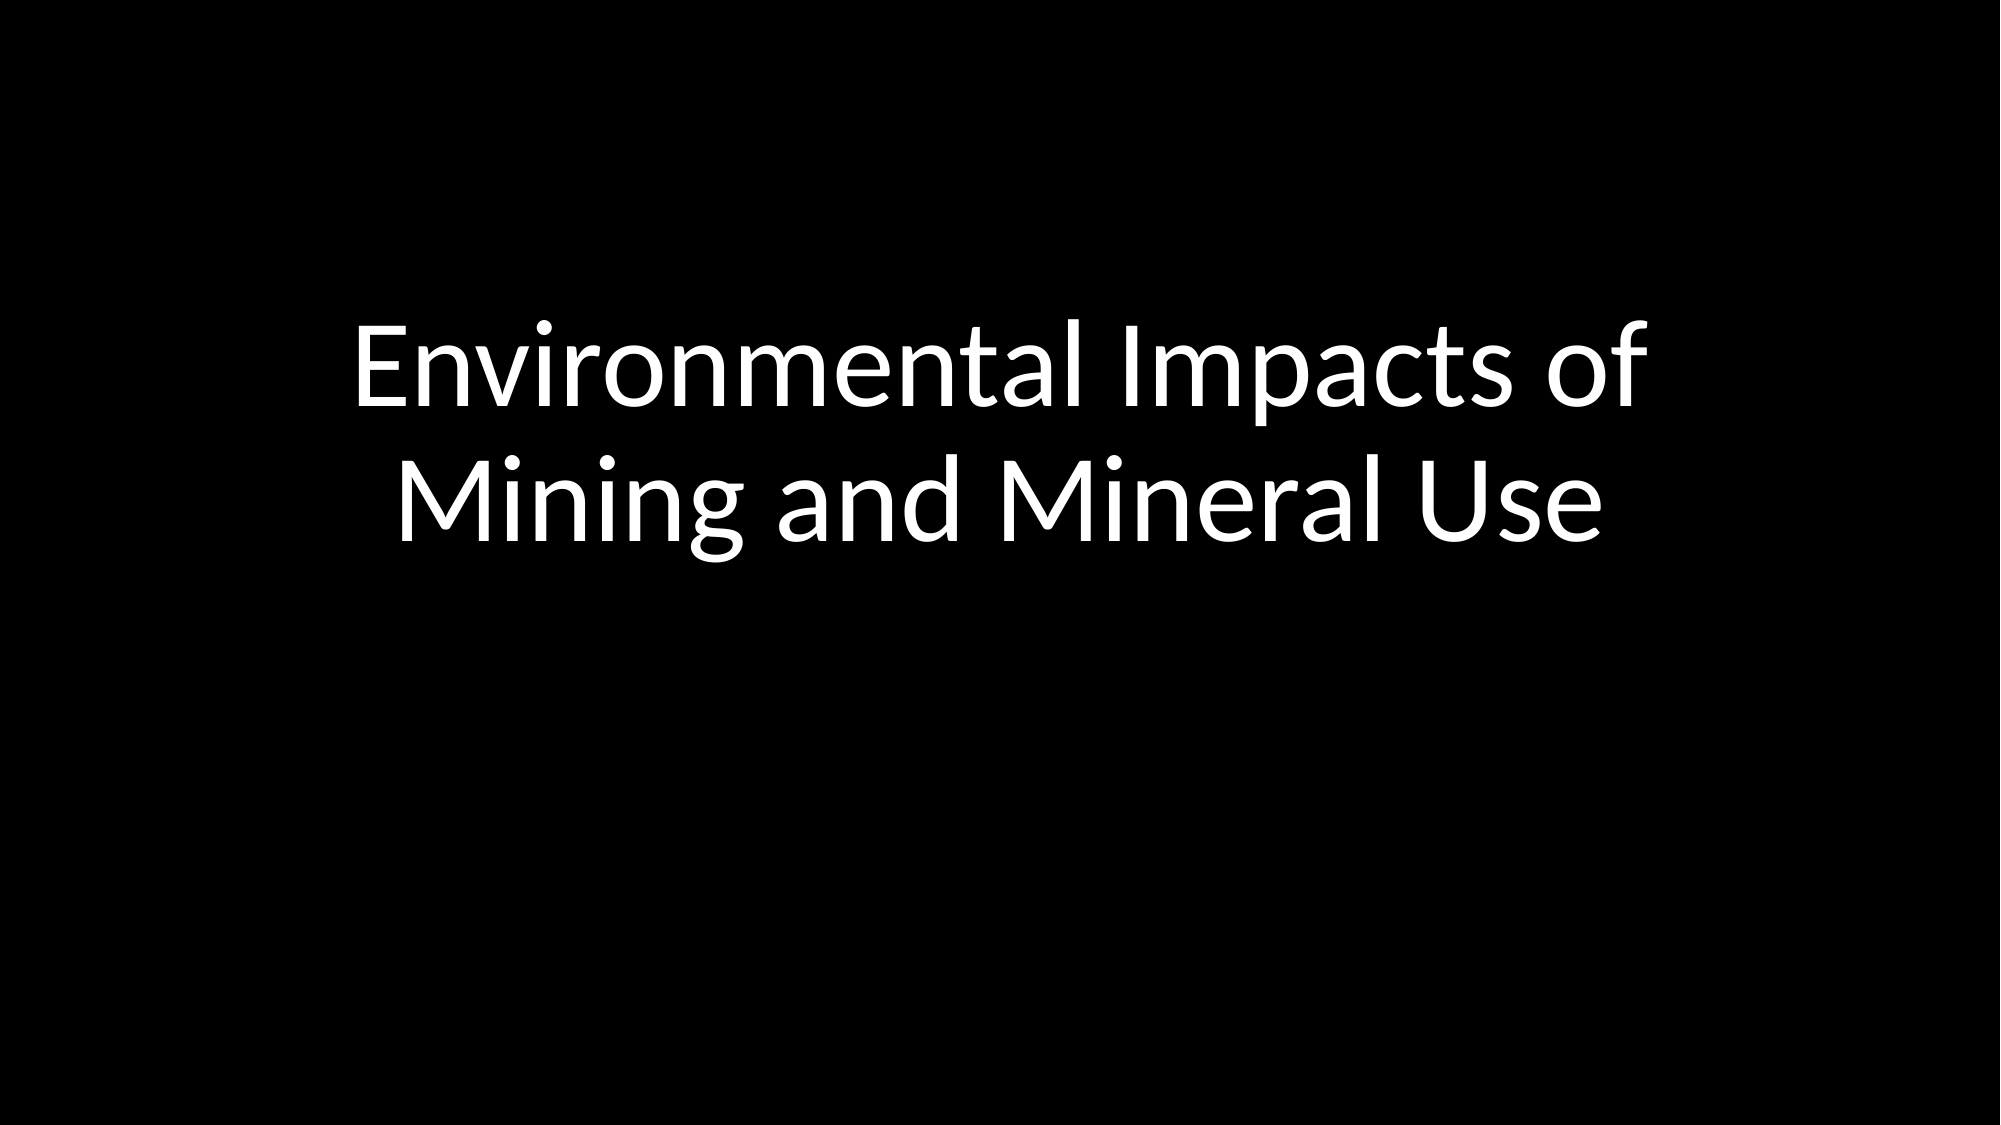

# Environmental Impacts of Mining and Mineral Use